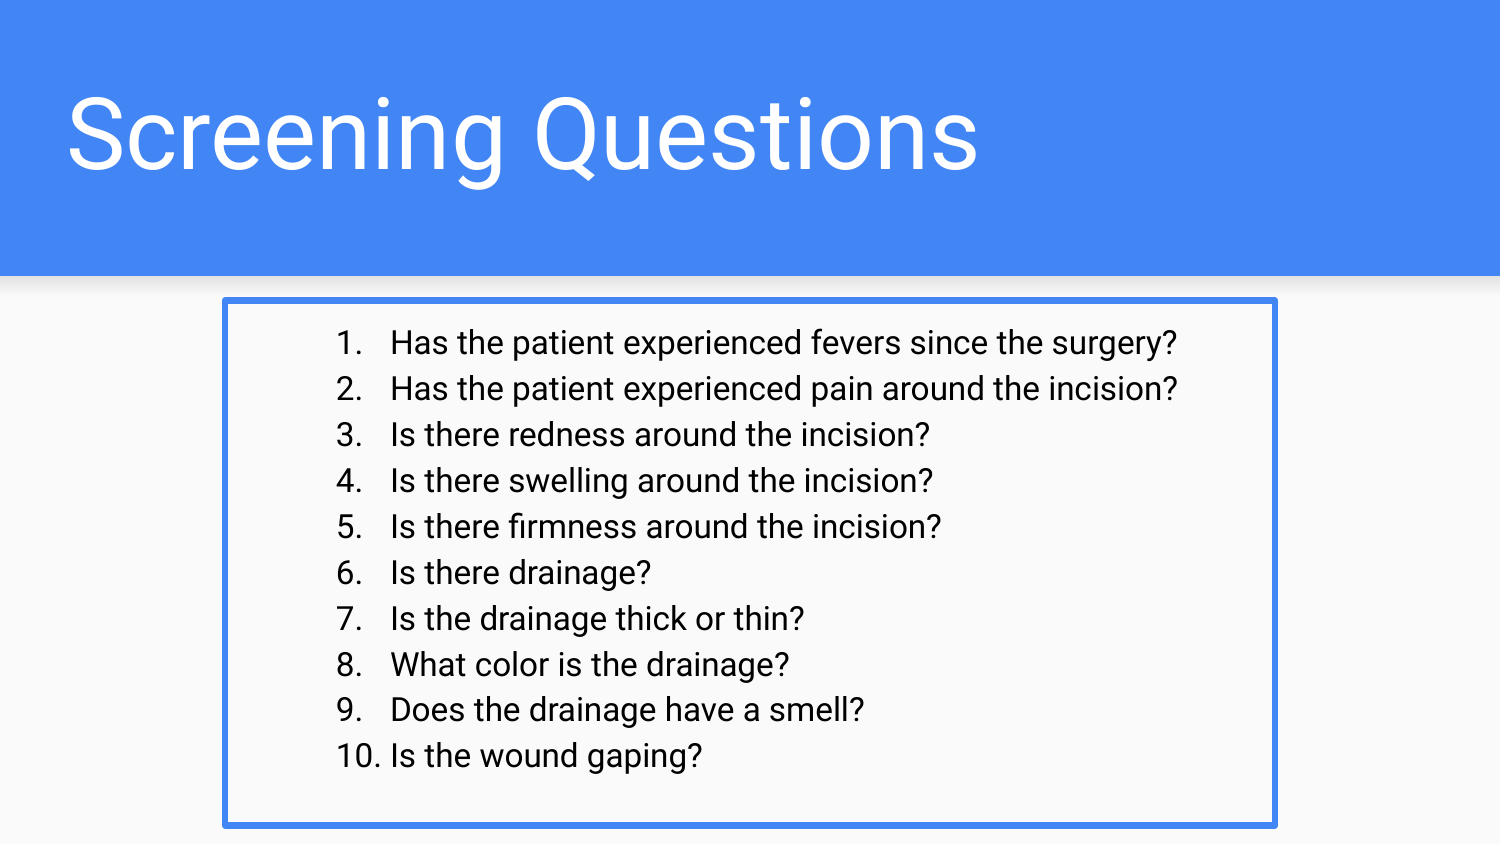

# Screening Questions
Has the patient experienced fevers since the surgery?
Has the patient experienced pain around the incision?
Is there redness around the incision?
Is there swelling around the incision?
Is there firmness around the incision?
Is there drainage?
Is the drainage thick or thin?
What color is the drainage?
Does the drainage have a smell?
Is the wound gaping?